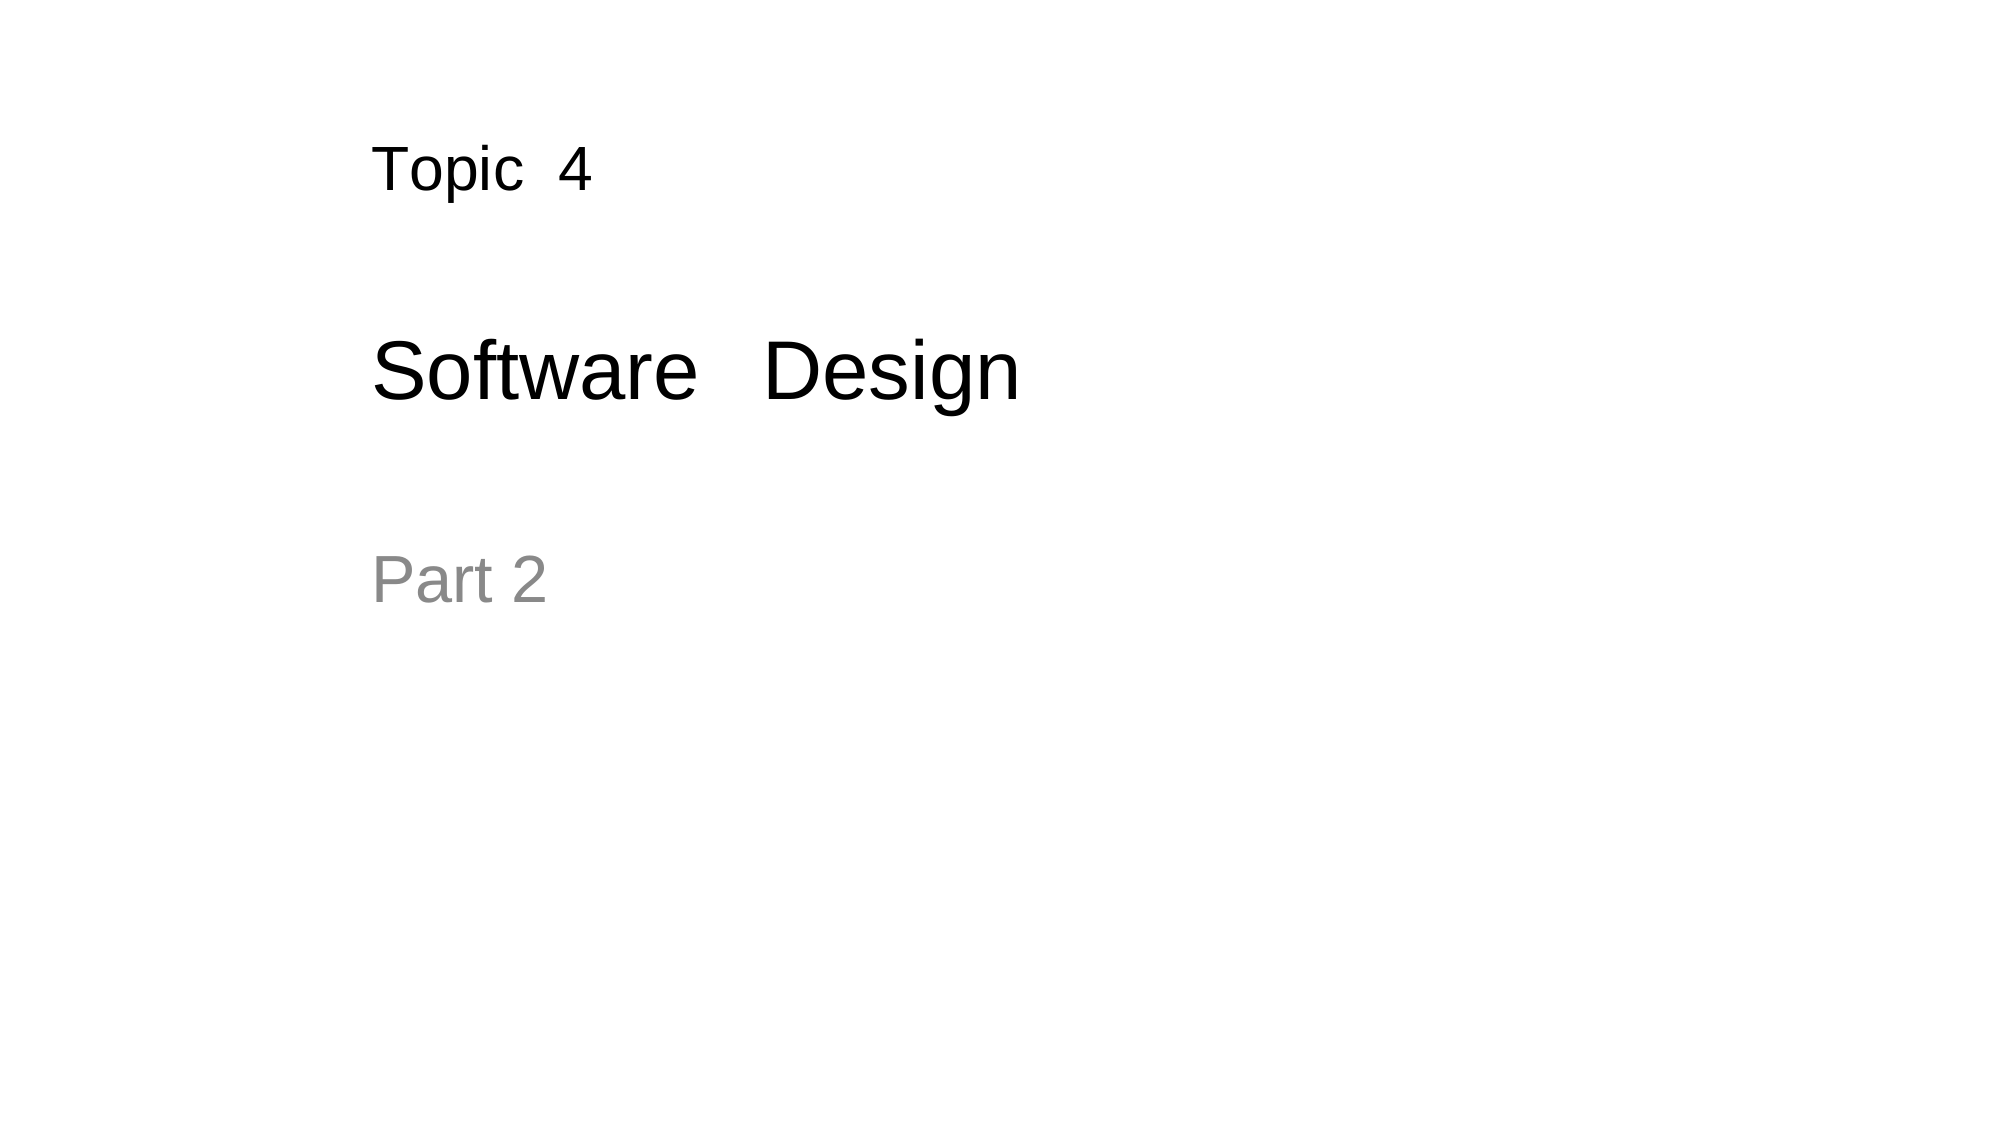

Topic	4
# Software	Design
Part 2